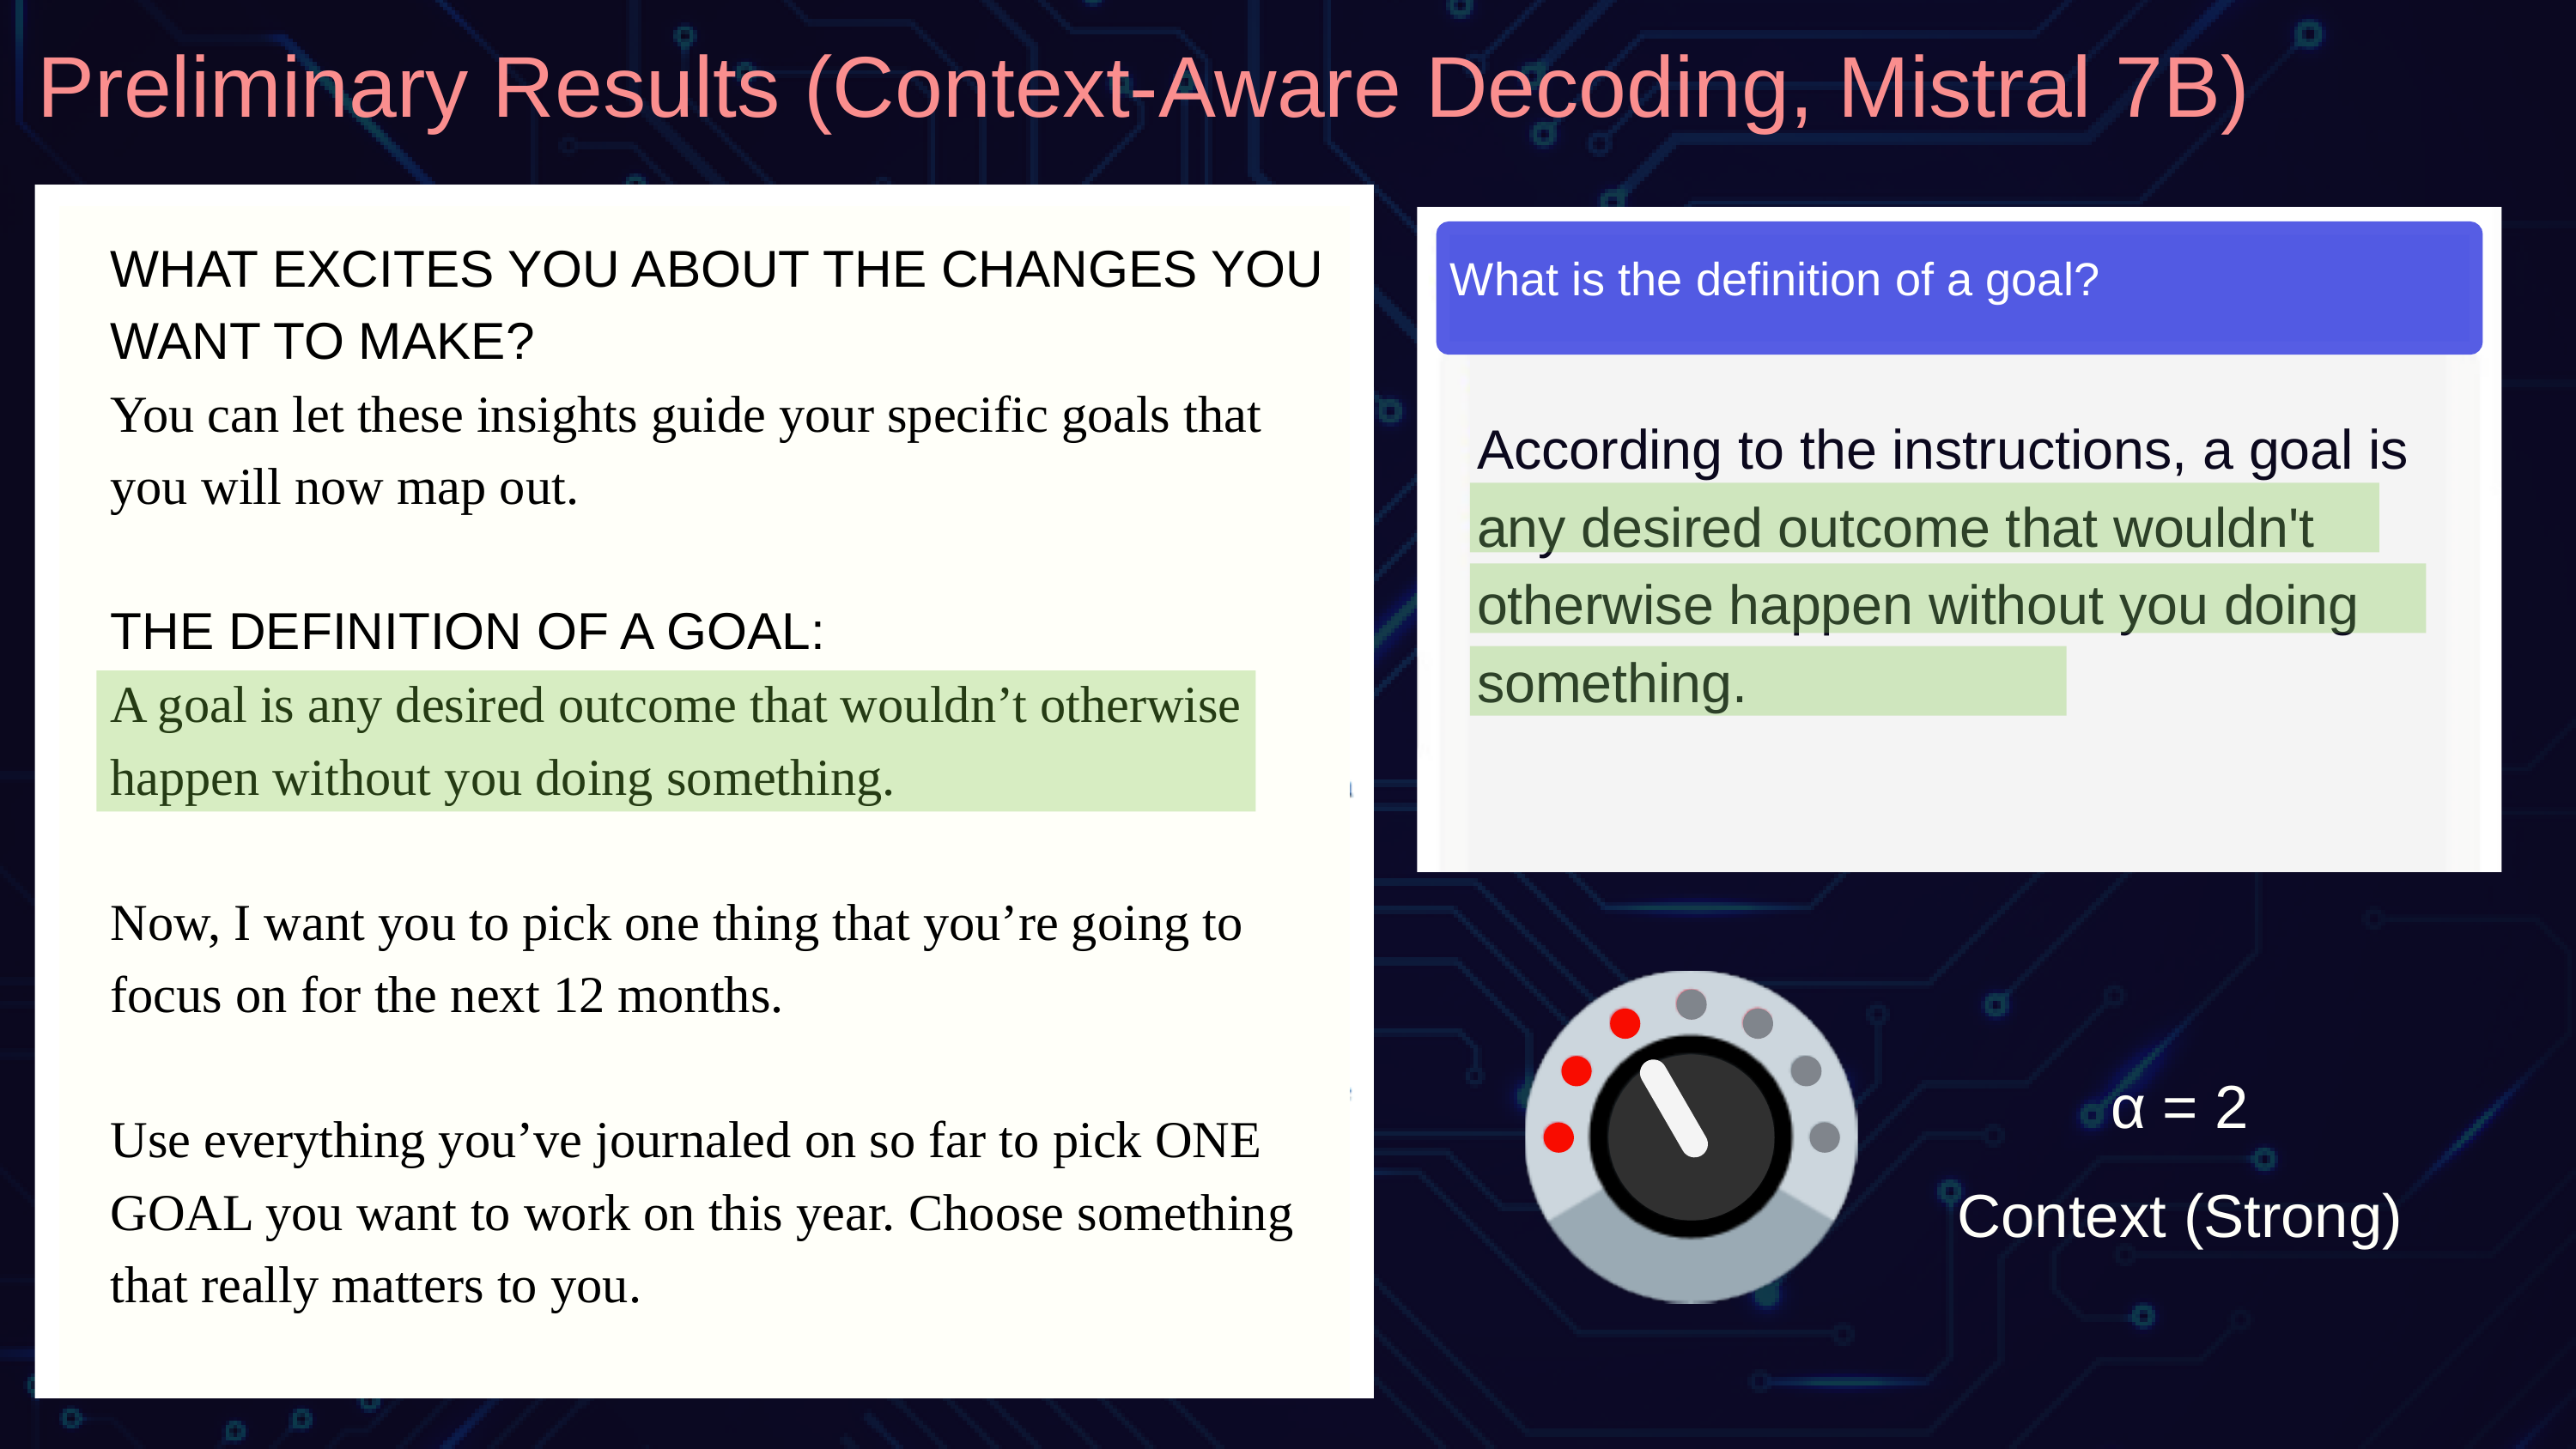

Preliminary Results (Context-Aware Decoding, Mistral 7B)

WHAT EXCITES YOU ABOUT THE CHANGES YOU WANT TO MAKE?
You can let these insights guide your specific goals that you will now map out.

THE DEFINITION OF A GOAL:
A goal is any desired outcome that wouldn’t otherwise happen without you doing something.

Now, I want you to pick one thing that you’re going to focus on for the next 12 months.

Use everything you’ve journaled on so far to pick ONE GOAL you want to work on this year. Choose something that really matters to you.

What is the definition of a goal?

According to the instructions, a goal is any desired outcome that wouldn't otherwise happen without you doing something.

α = 2
Context (Strong)